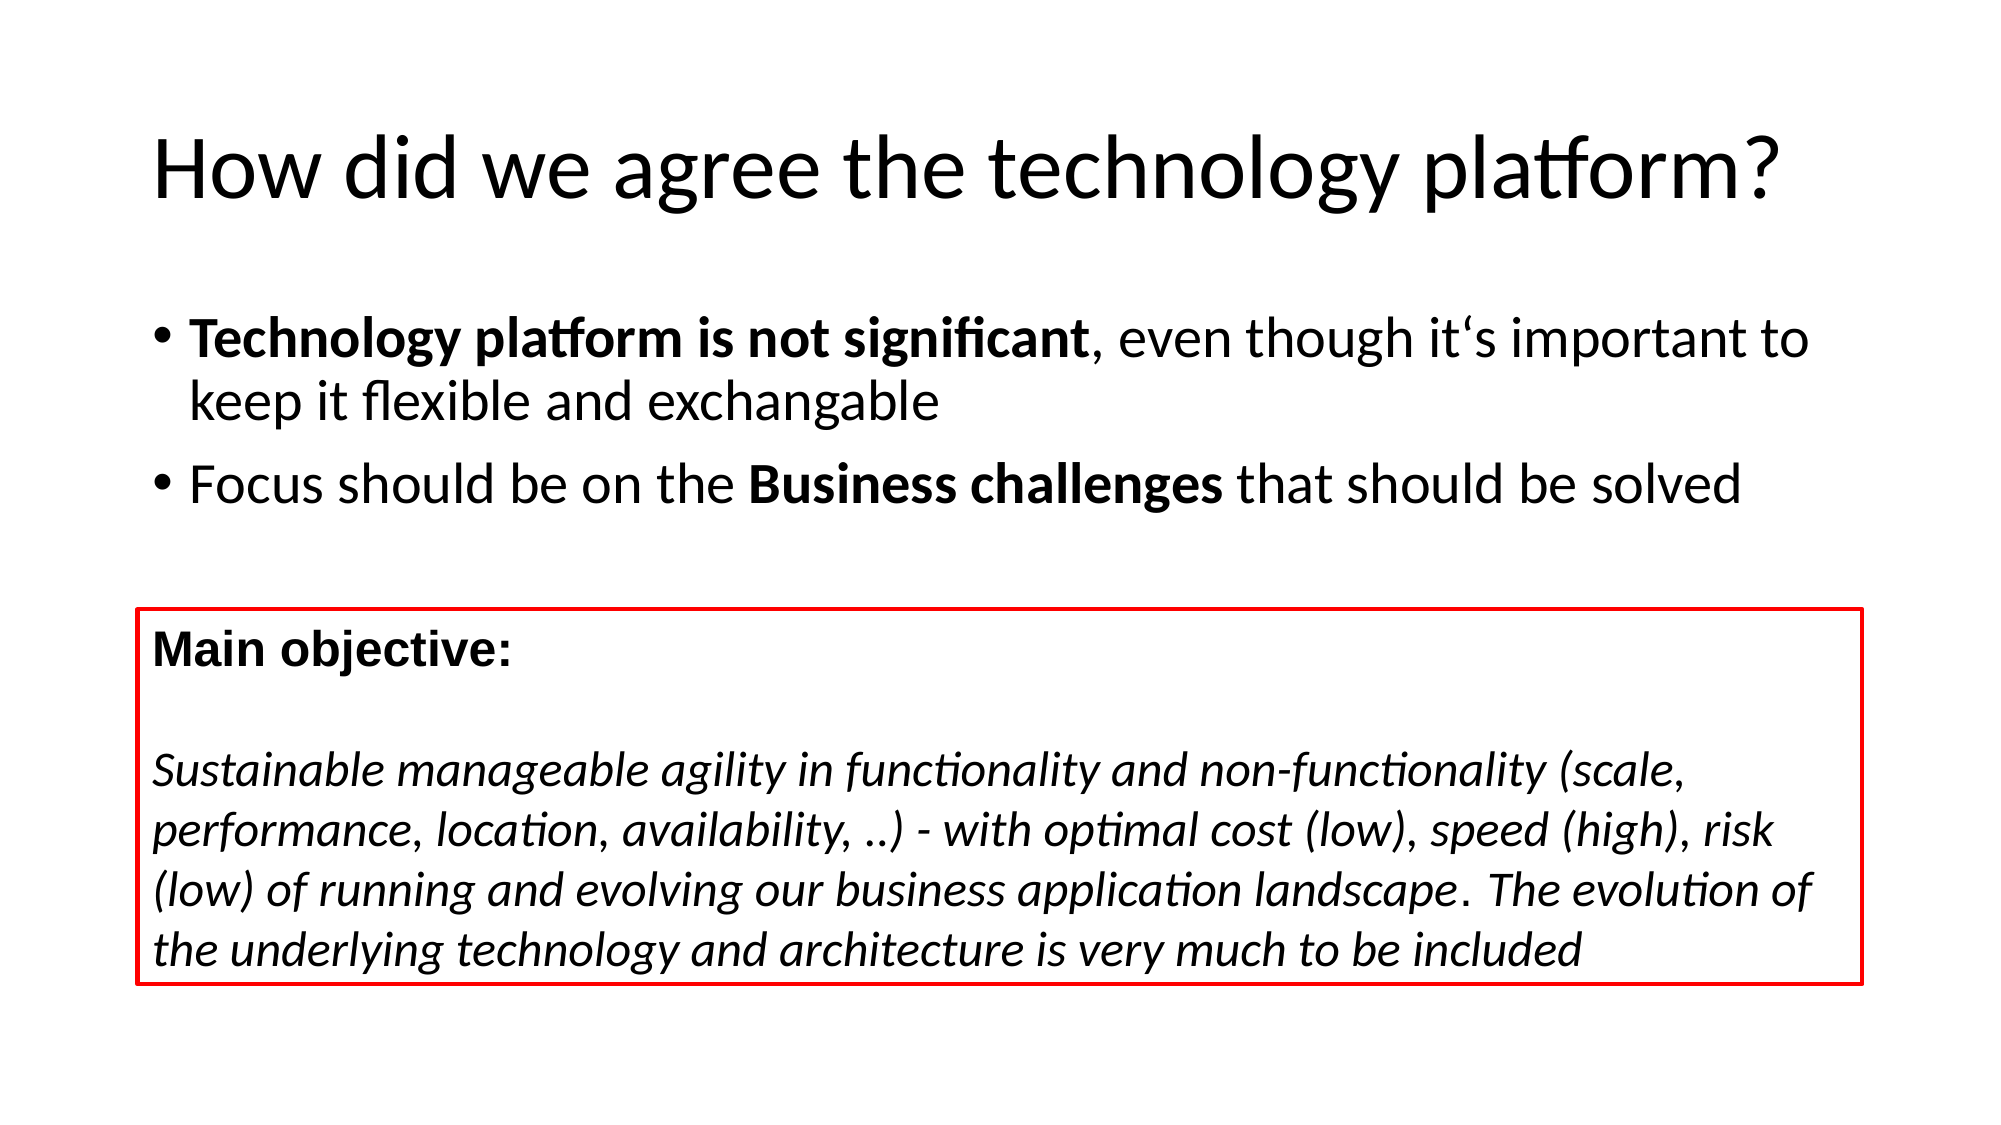

# How did we agree the technology platform?
Technology platform is not significant, even though it‘s important to keep it flexible and exchangable
Focus should be on the Business challenges that should be solved

Main objective:

Sustainable manageable agility in functionality and non-functionality (scale, performance, location, availability, ..) - with optimal cost (low), speed (high), risk (low) of running and evolving our business application landscape. The evolution of the underlying technology and architecture is very much to be included